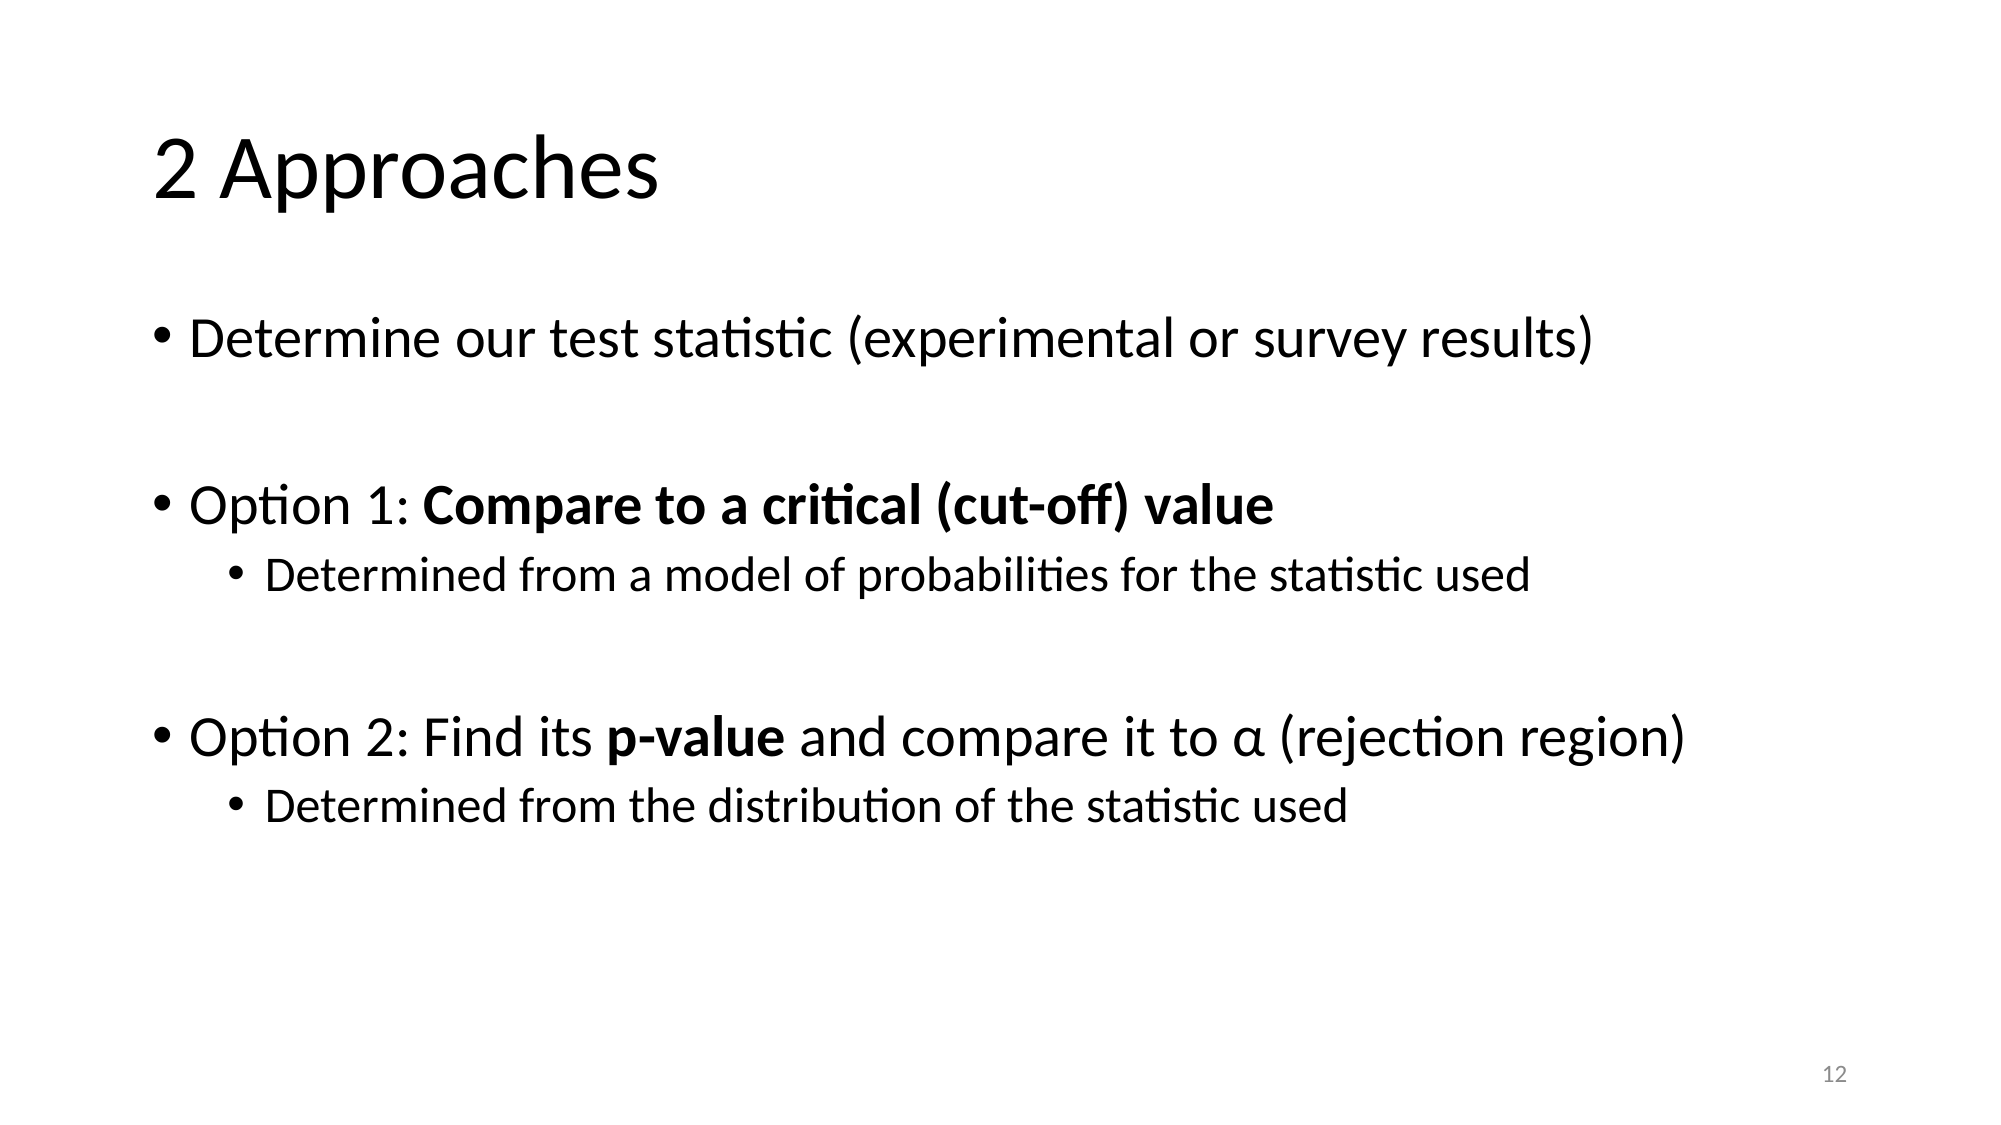

# 2 Approaches
Determine our test statistic (experimental or survey results)

Option 1: Compare to a critical (cut-off) value
Determined from a model of probabilities for the statistic used

Option 2: Find its p-value and compare it to α (rejection region)
Determined from the distribution of the statistic used

12